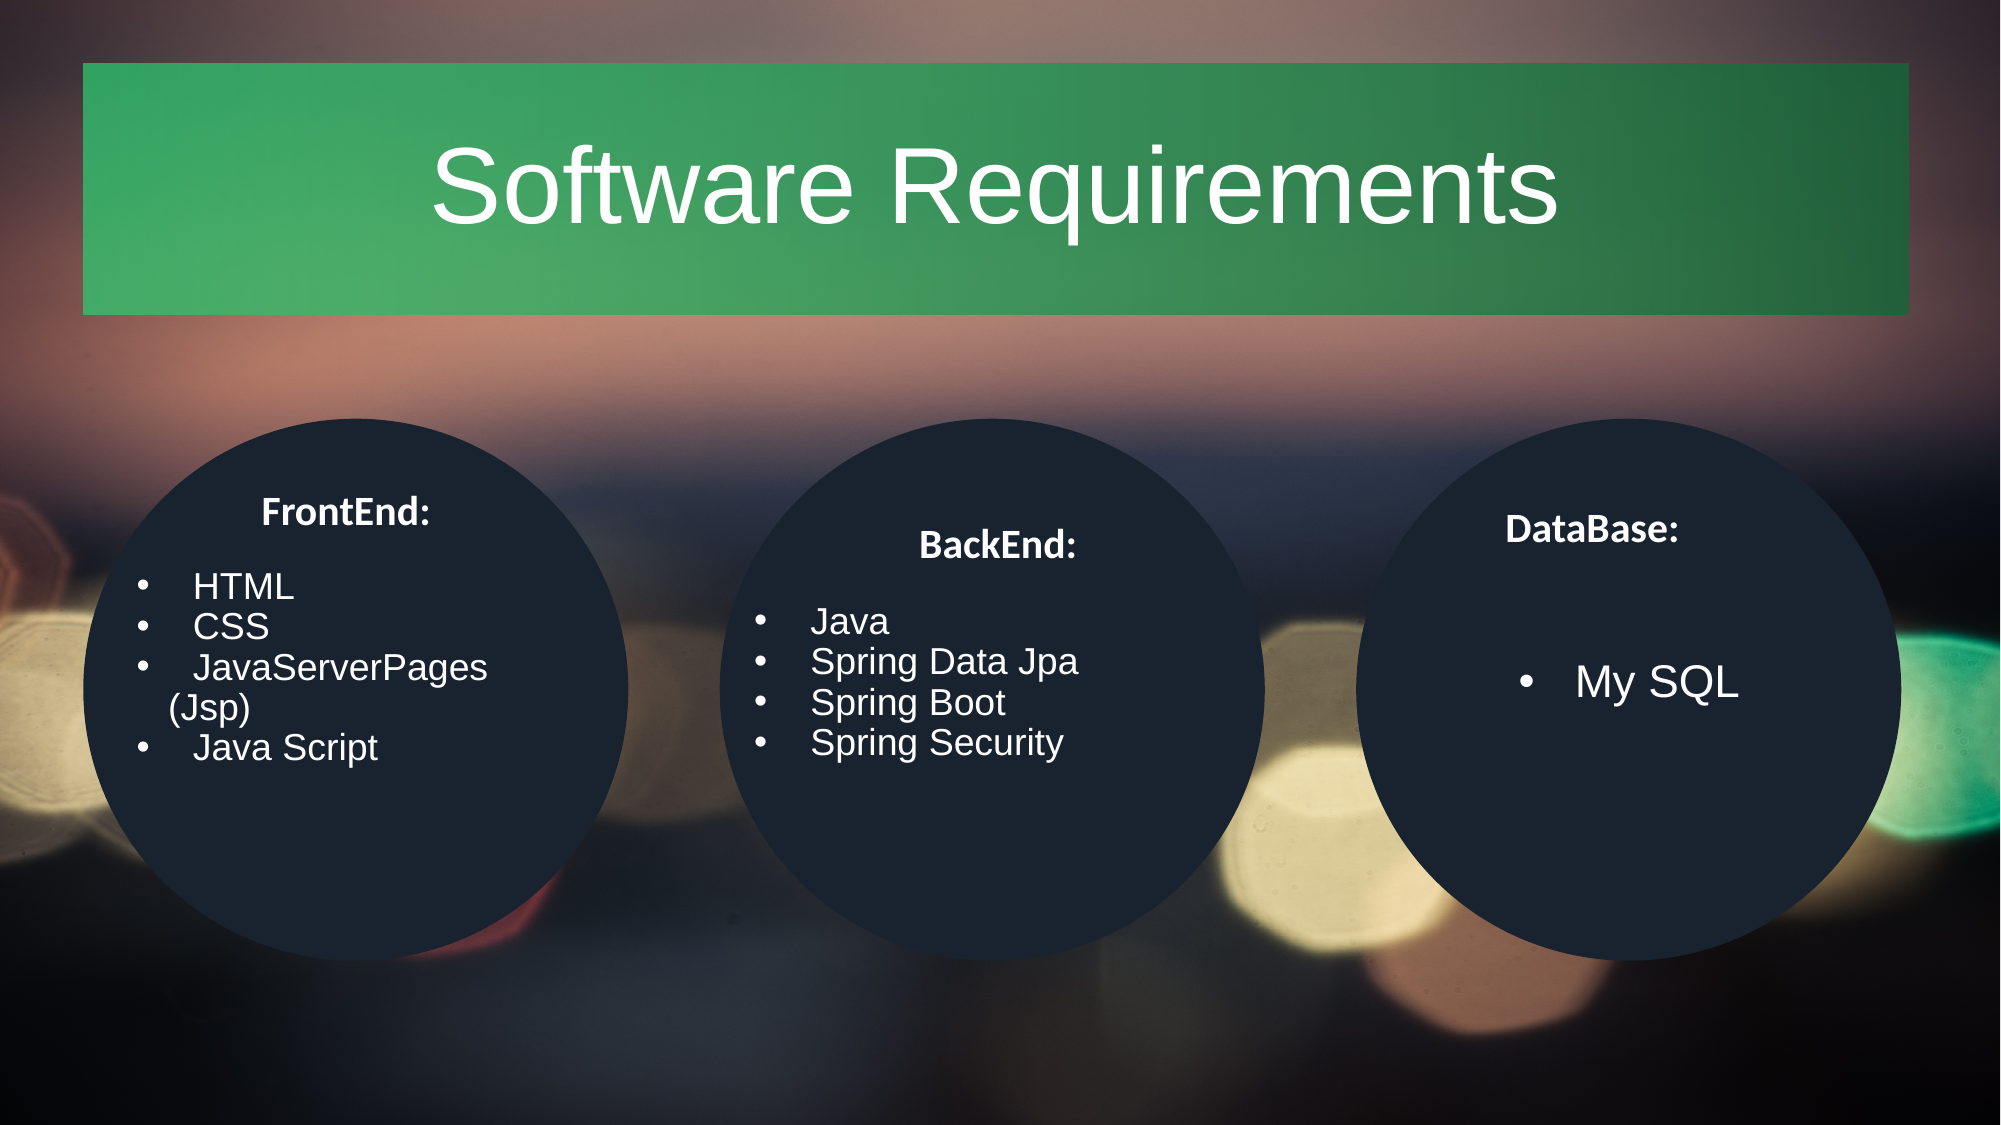

# Software Requirements
FrontEnd:
DataBase:
BackEnd:
HTML
CSS
JavaServerPages
   (Jsp)
Java Script
Java
Spring Data Jpa
Spring Boot
Spring Security
My SQL